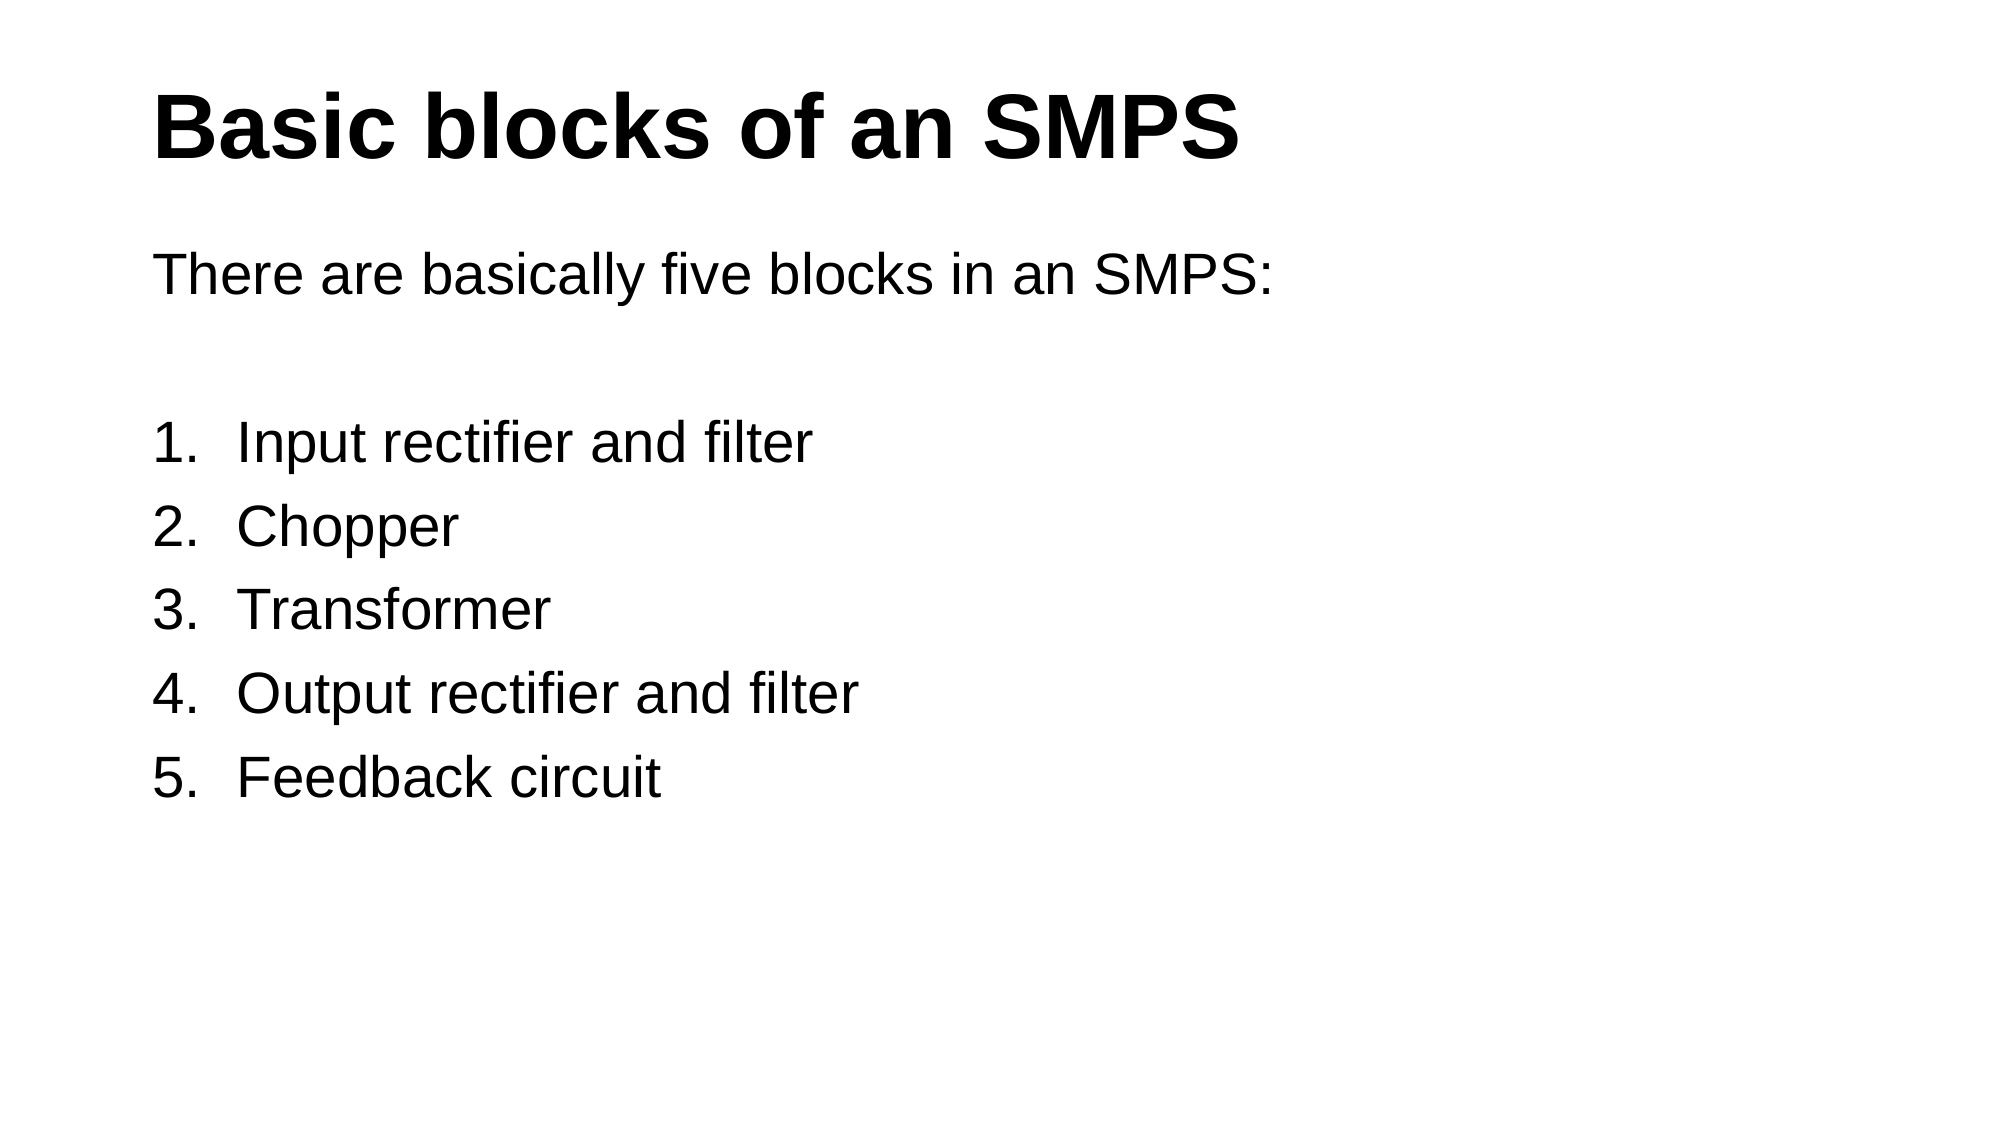

# Basic blocks of an SMPS
There are basically five blocks in an SMPS:

Input rectifier and filter
Chopper
Transformer
Output rectifier and filter
Feedback circuit